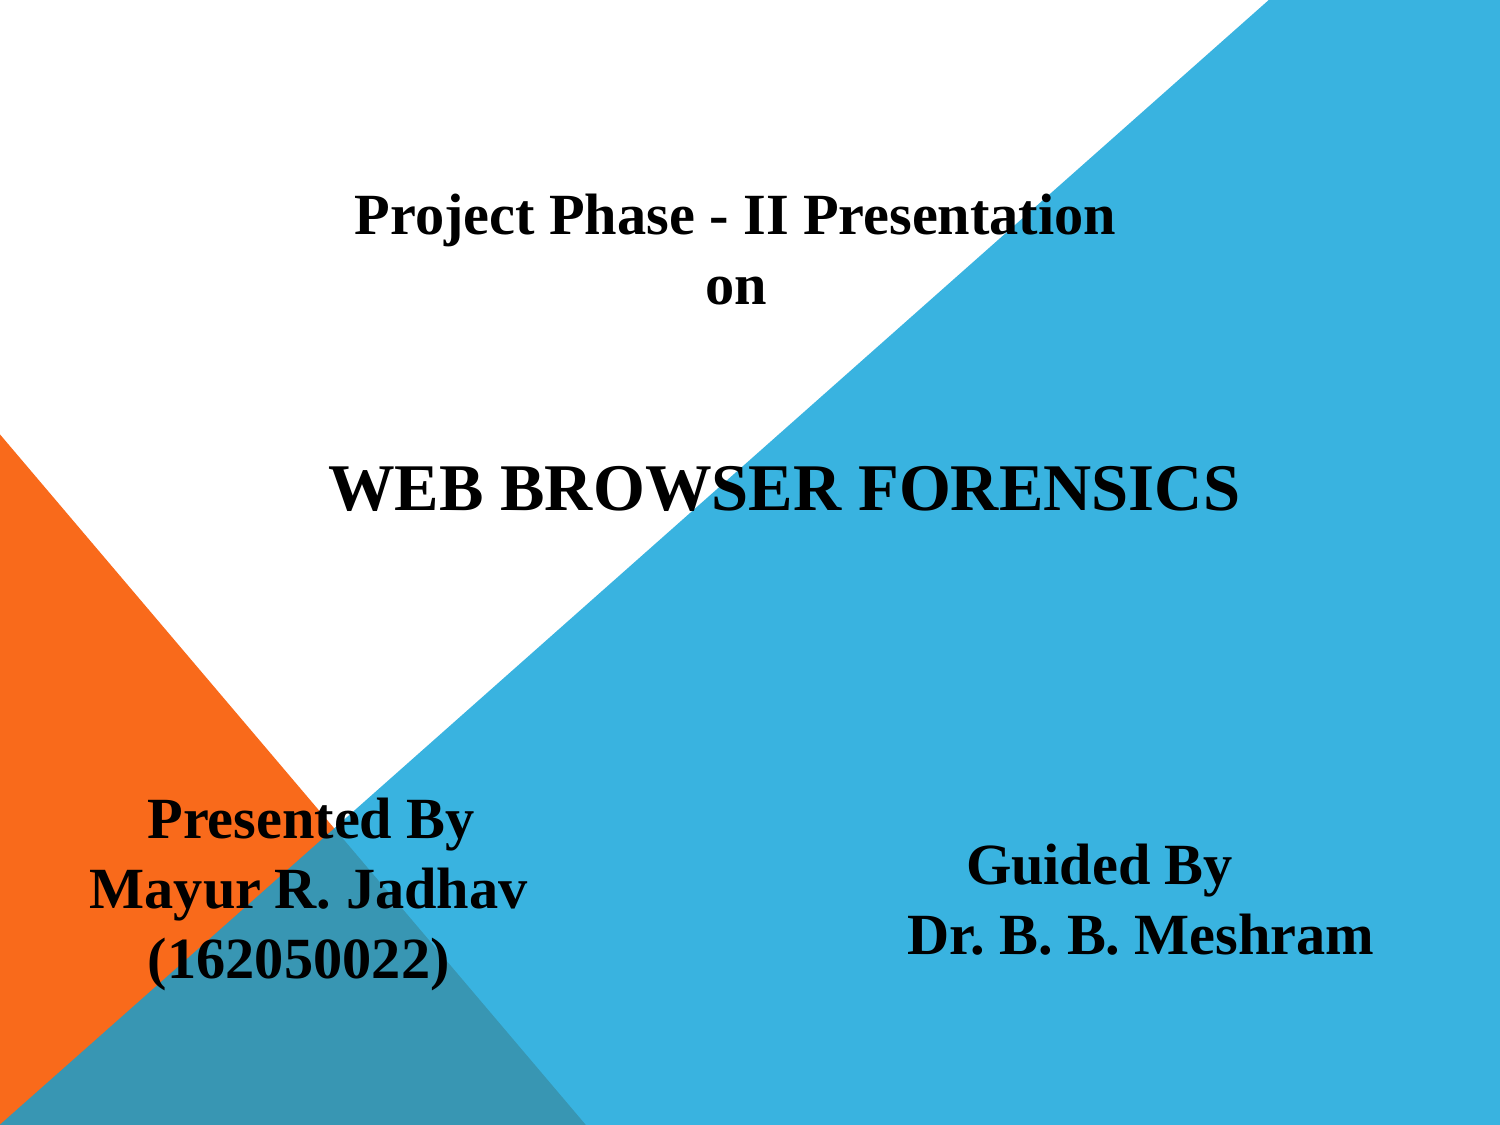

Project Phase - II Presentation
on
# Web Browser Forensics
    Presented By
Mayur R. Jadhav
    (162050022)
    Guided By
Dr. B. B. Meshram